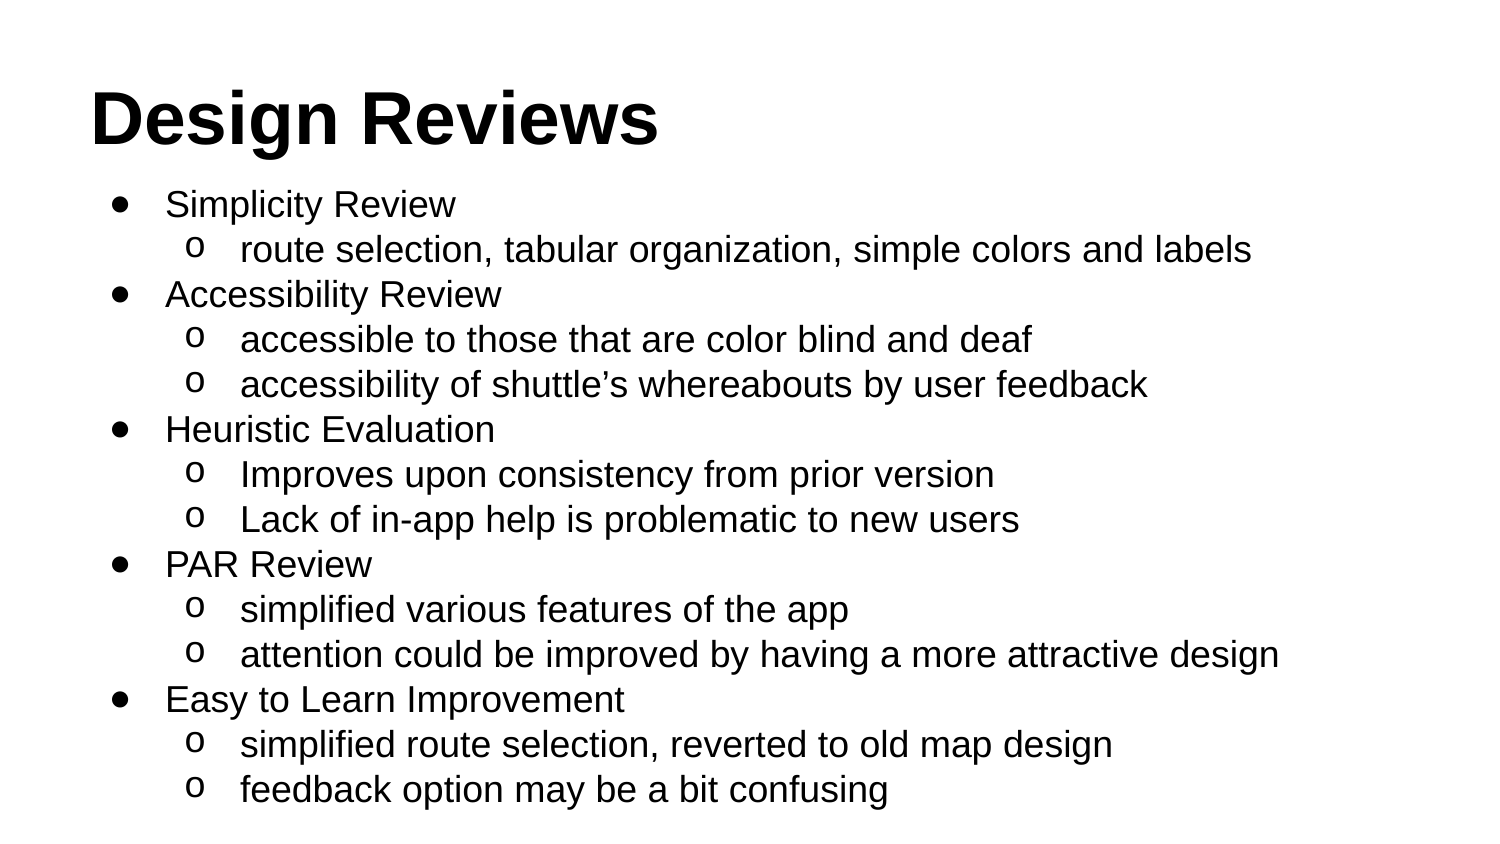

# Design Reviews
Simplicity Review
route selection, tabular organization, simple colors and labels
Accessibility Review
accessible to those that are color blind and deaf
accessibility of shuttle’s whereabouts by user feedback
Heuristic Evaluation
Improves upon consistency from prior version
Lack of in-app help is problematic to new users
PAR Review
simplified various features of the app
attention could be improved by having a more attractive design
Easy to Learn Improvement
simplified route selection, reverted to old map design
feedback option may be a bit confusing